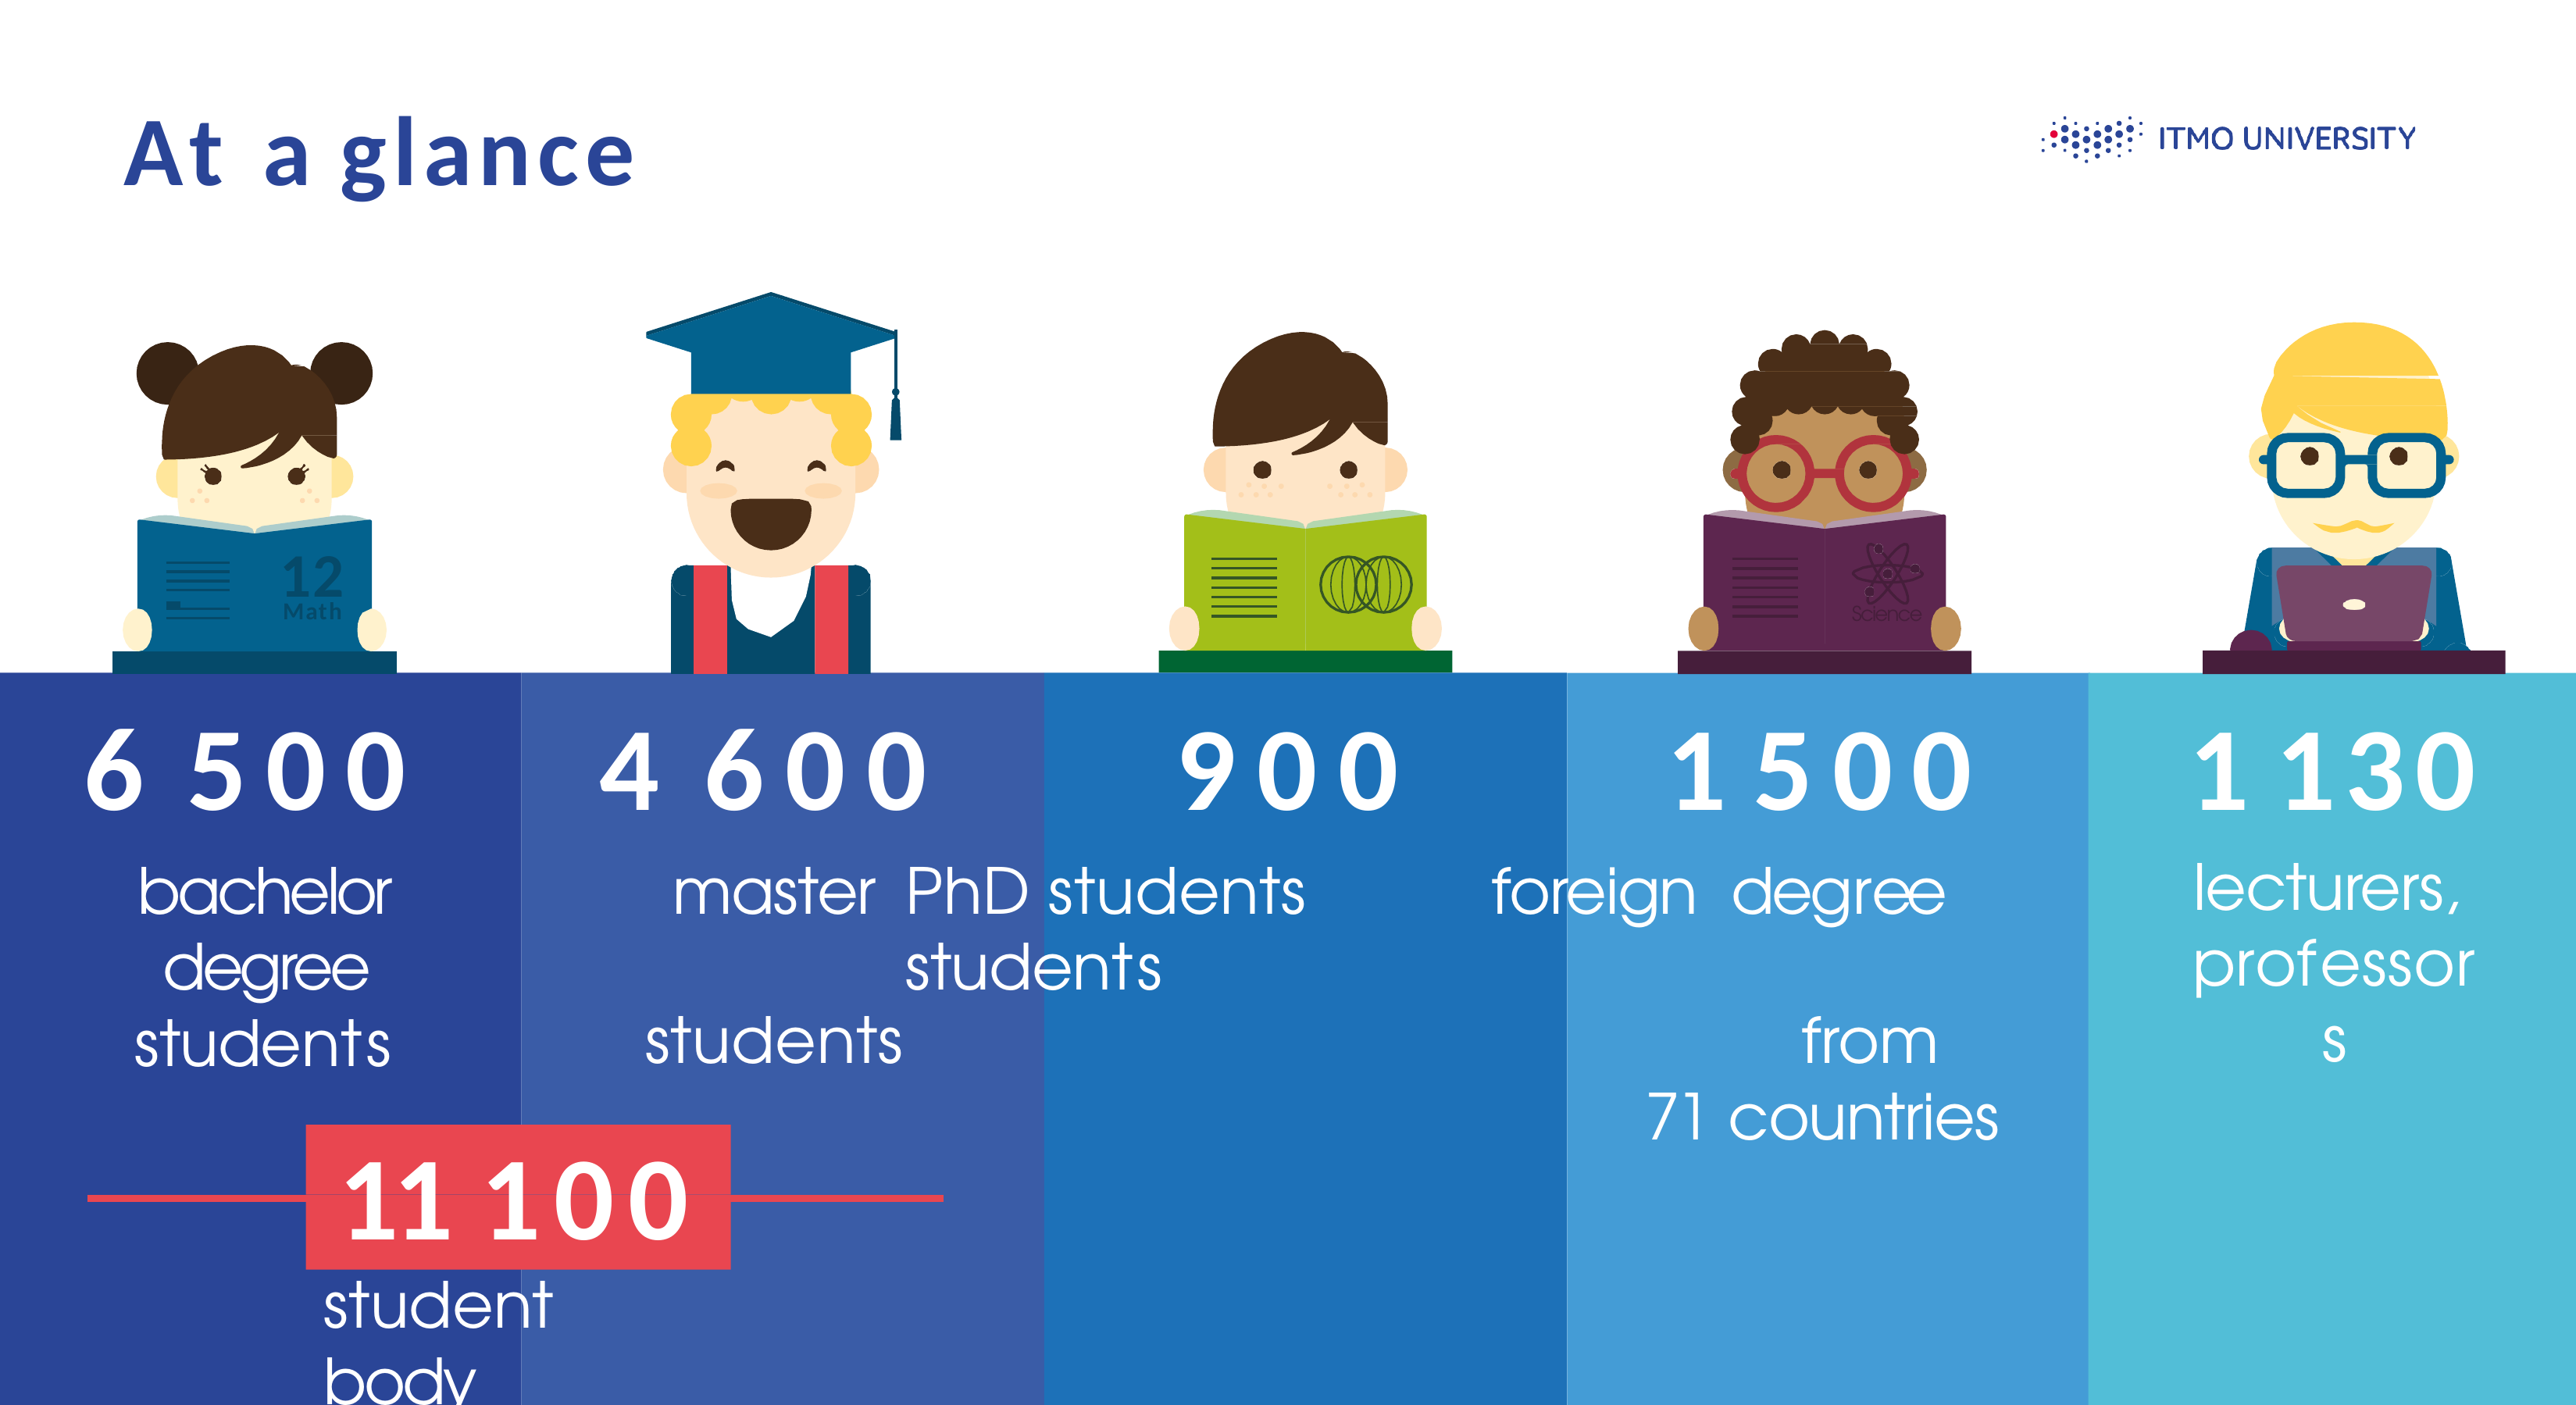

# At a glance

 		12

Math

Science

6 500
bachelor  degree  students
4 600	900	1 500
master	PhD students		foreign  degree		students
students	from
71 countries
1 130
lecturers,  professors

11 100

student body